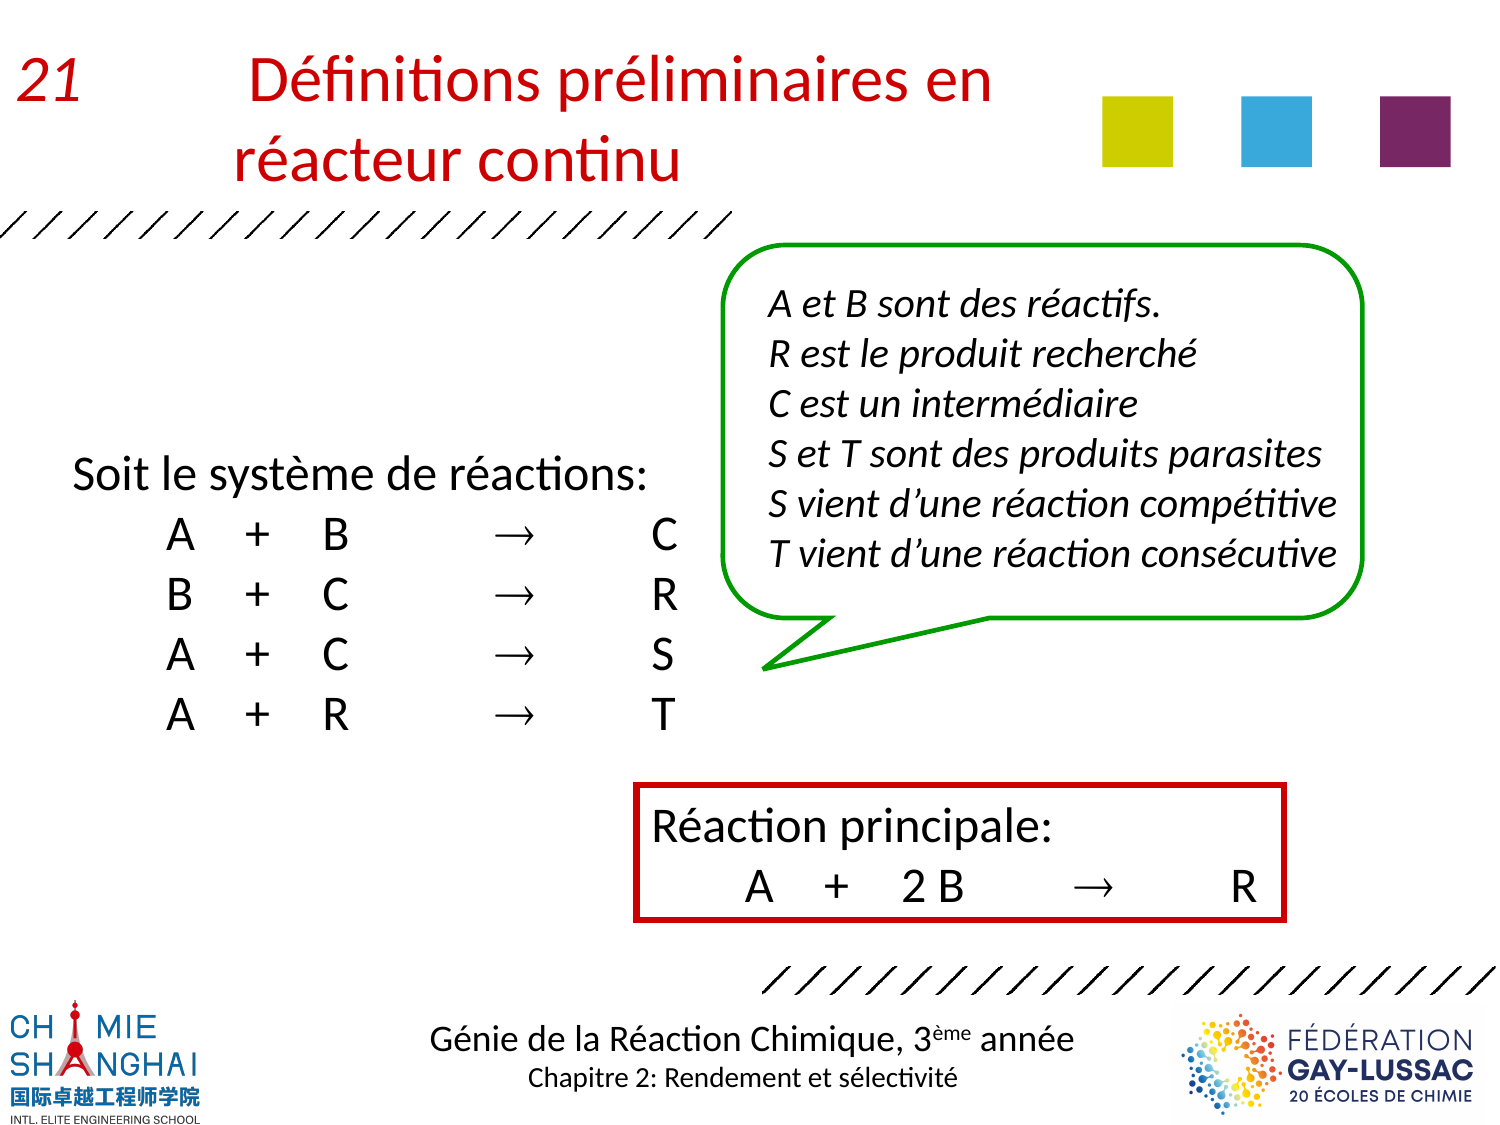

# 21	 Définitions préliminaires en réacteur continu

A et B sont des réactifs.
R est le produit recherché
C est un intermédiaire
S et T sont des produits parasites
S vient d’une réaction compétitive
T vient d’une réaction consécutive
Soit le système de réactions:
	A 	+ 	B 	→ 	C
	B 	+ 	C 	→ 	R
	A 	+ 	C	→ 	S
	A 	+ 	R 	→ 	T
Réaction principale:
	A 	+ 	2 B 	→ 	R